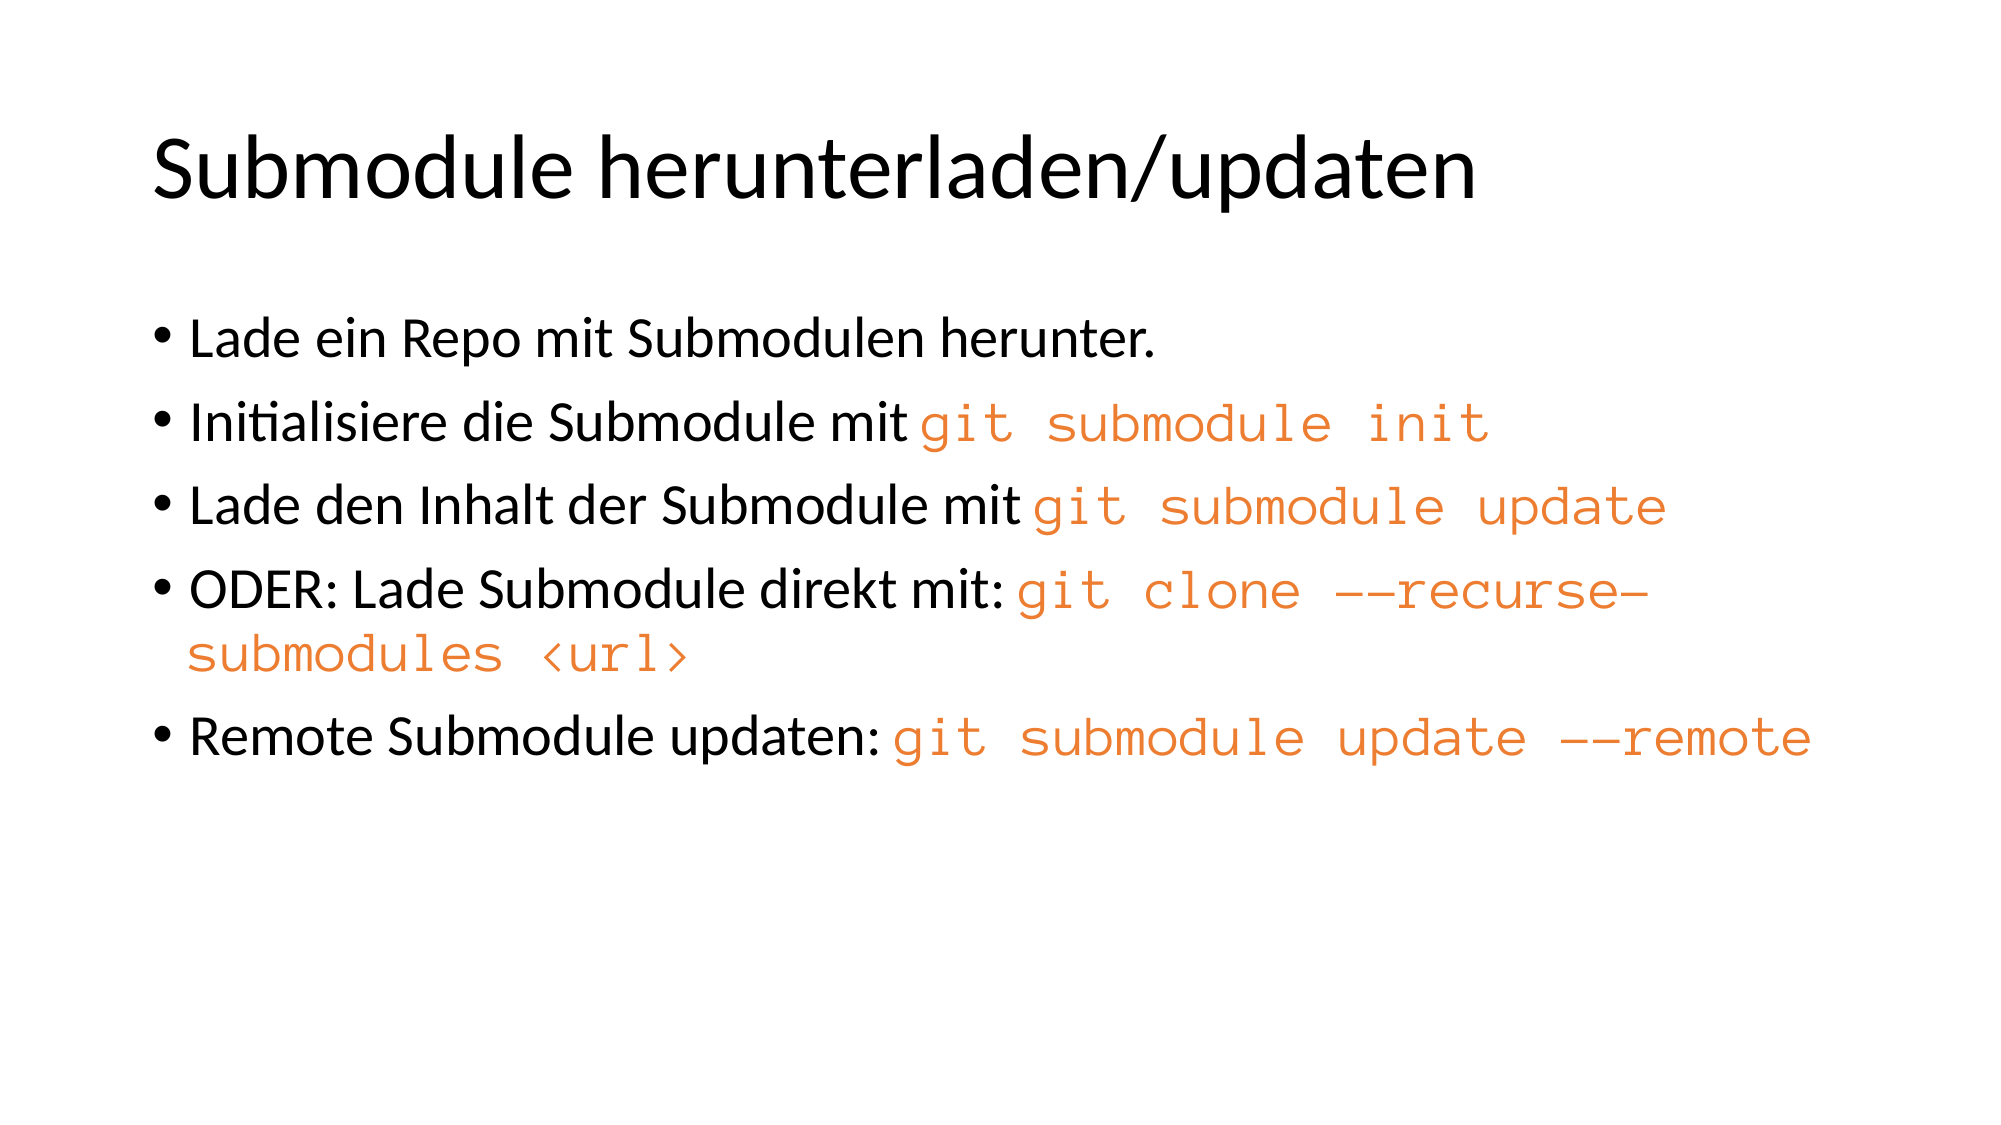

# Submodule herunterladen/updaten
Lade ein Repo mit Submodulen herunter.
Initialisiere die Submodule mit git submodule init
Lade den Inhalt der Submodule mit git submodule update
ODER: Lade Submodule direkt mit: git clone --recurse-submodules <url>
Remote Submodule updaten: git submodule update --remote